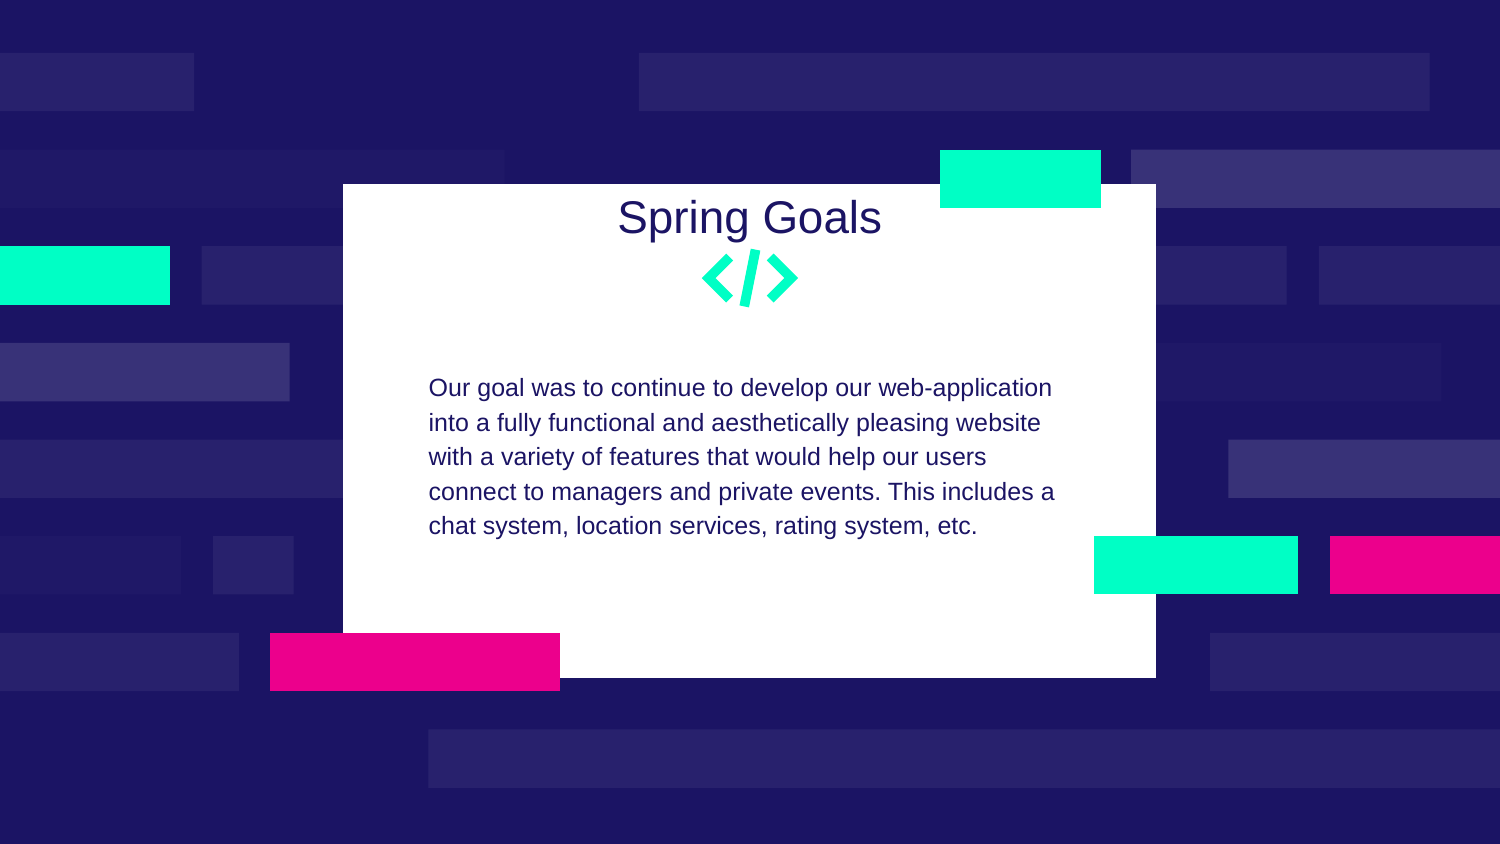

# Spring Goals

Our goal was to continue to develop our web-application into a fully functional and aesthetically pleasing website with a variety of features that would help our users connect to managers and private events. This includes a chat system, location services, rating system, etc.